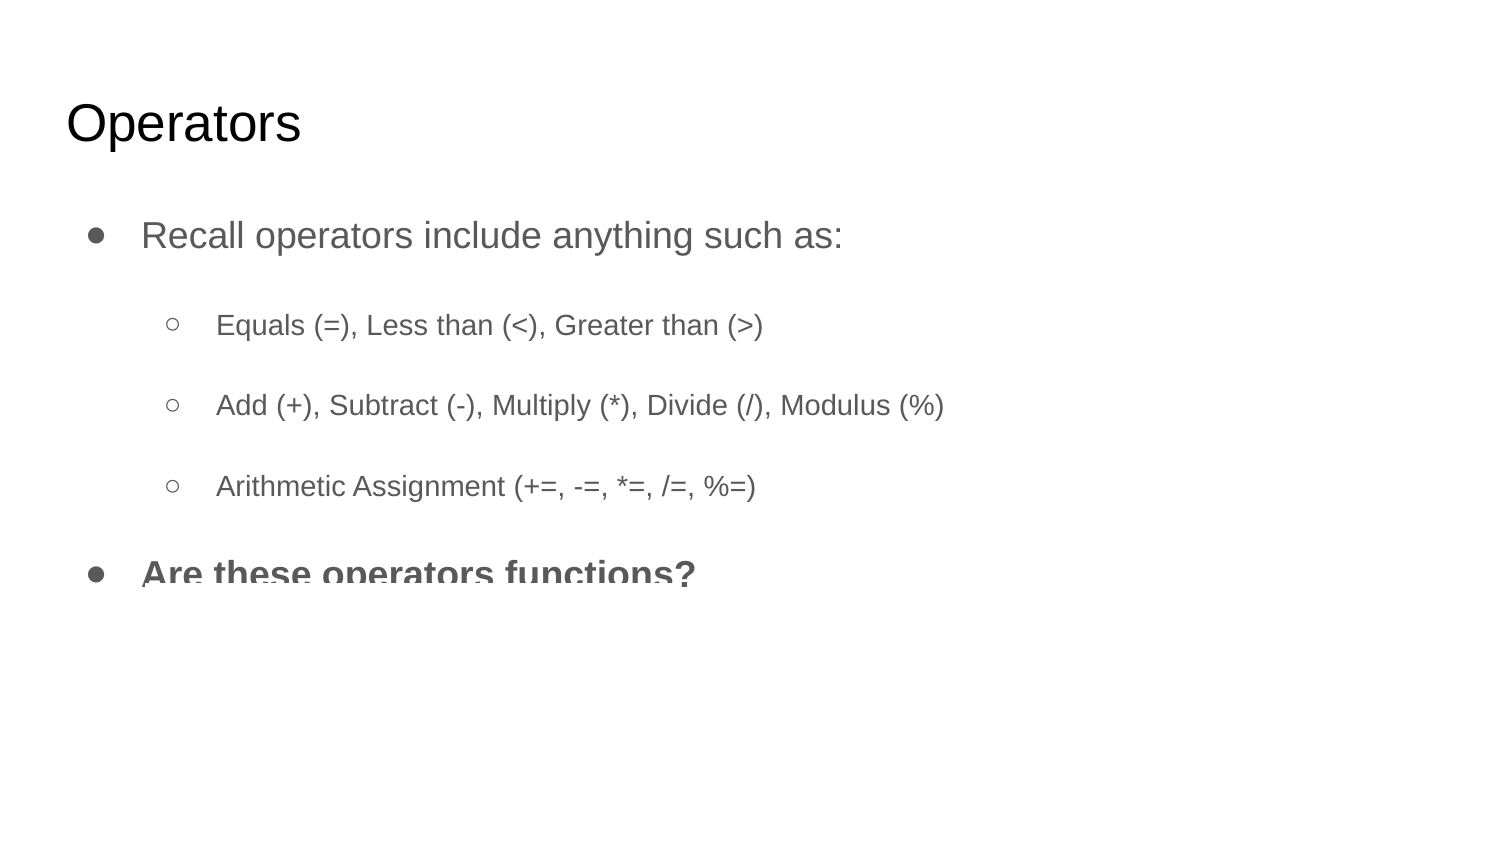

# Operators
Recall operators include anything such as:
Equals (=), Less than (<), Greater than (>)
Add (+), Subtract (-), Multiply (*), Divide (/), Modulus (%)
Arithmetic Assignment (+=, -=, *=, /=, %=)
Are these operators functions?
Therefore, they can be overloaded

YES! But they are implicitly called, similar to constructors